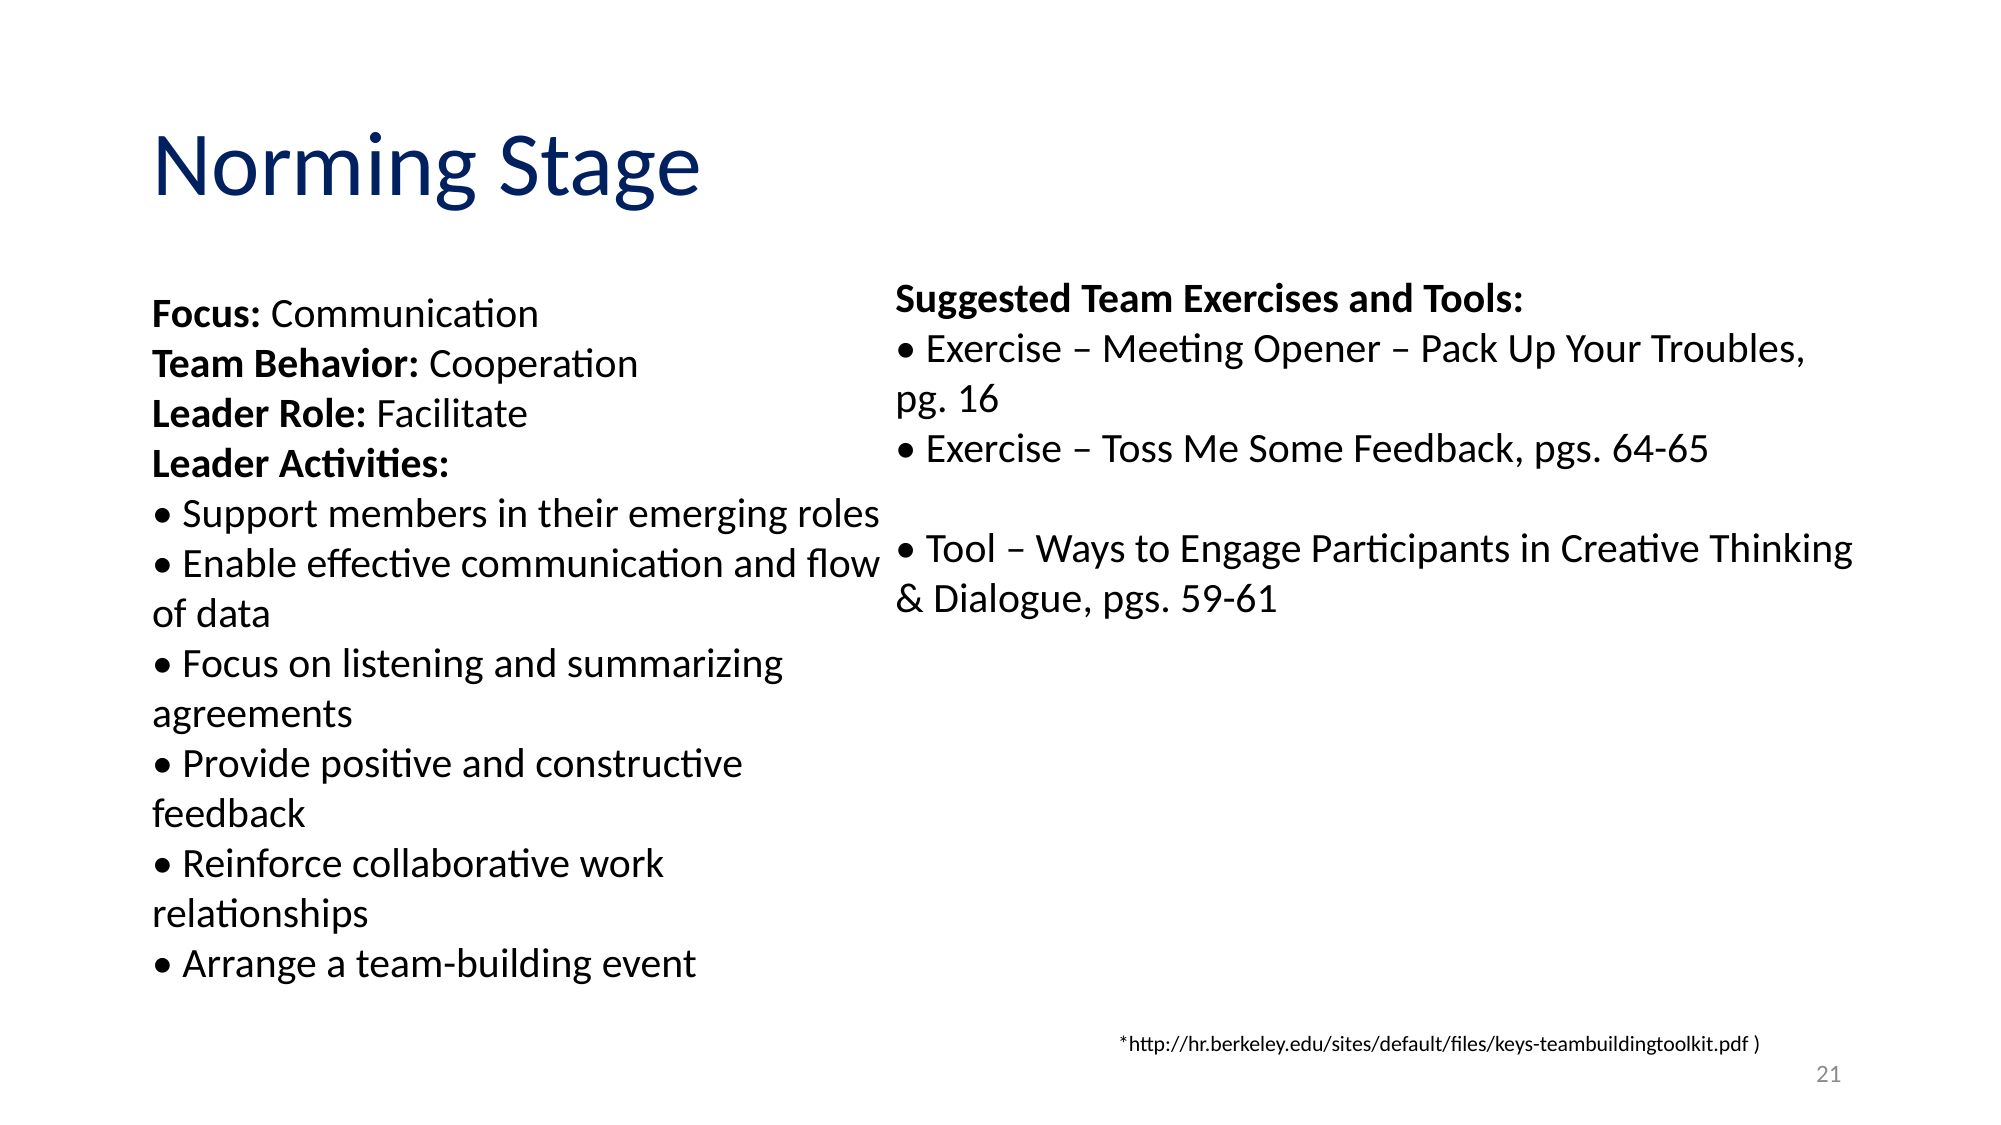

# Norming Stage

Focus: Communication
Team Behavior: Cooperation
Leader Role: Facilitate
Leader Activities:
• Support members in their emerging roles
• Enable effective communication and flow of data
• Focus on listening and summarizing agreements
• Provide positive and constructive feedback
• Reinforce collaborative work relationships
• Arrange a team-building event

Suggested Team Exercises and Tools:
• Exercise – Meeting Opener – Pack Up Your Troubles, pg. 16
• Exercise – Toss Me Some Feedback, pgs. 64-65

• Tool – Ways to Engage Participants in Creative Thinking & Dialogue, pgs. 59-61

*http://hr.berkeley.edu/sites/default/files/keys-teambuildingtoolkit.pdf )
21